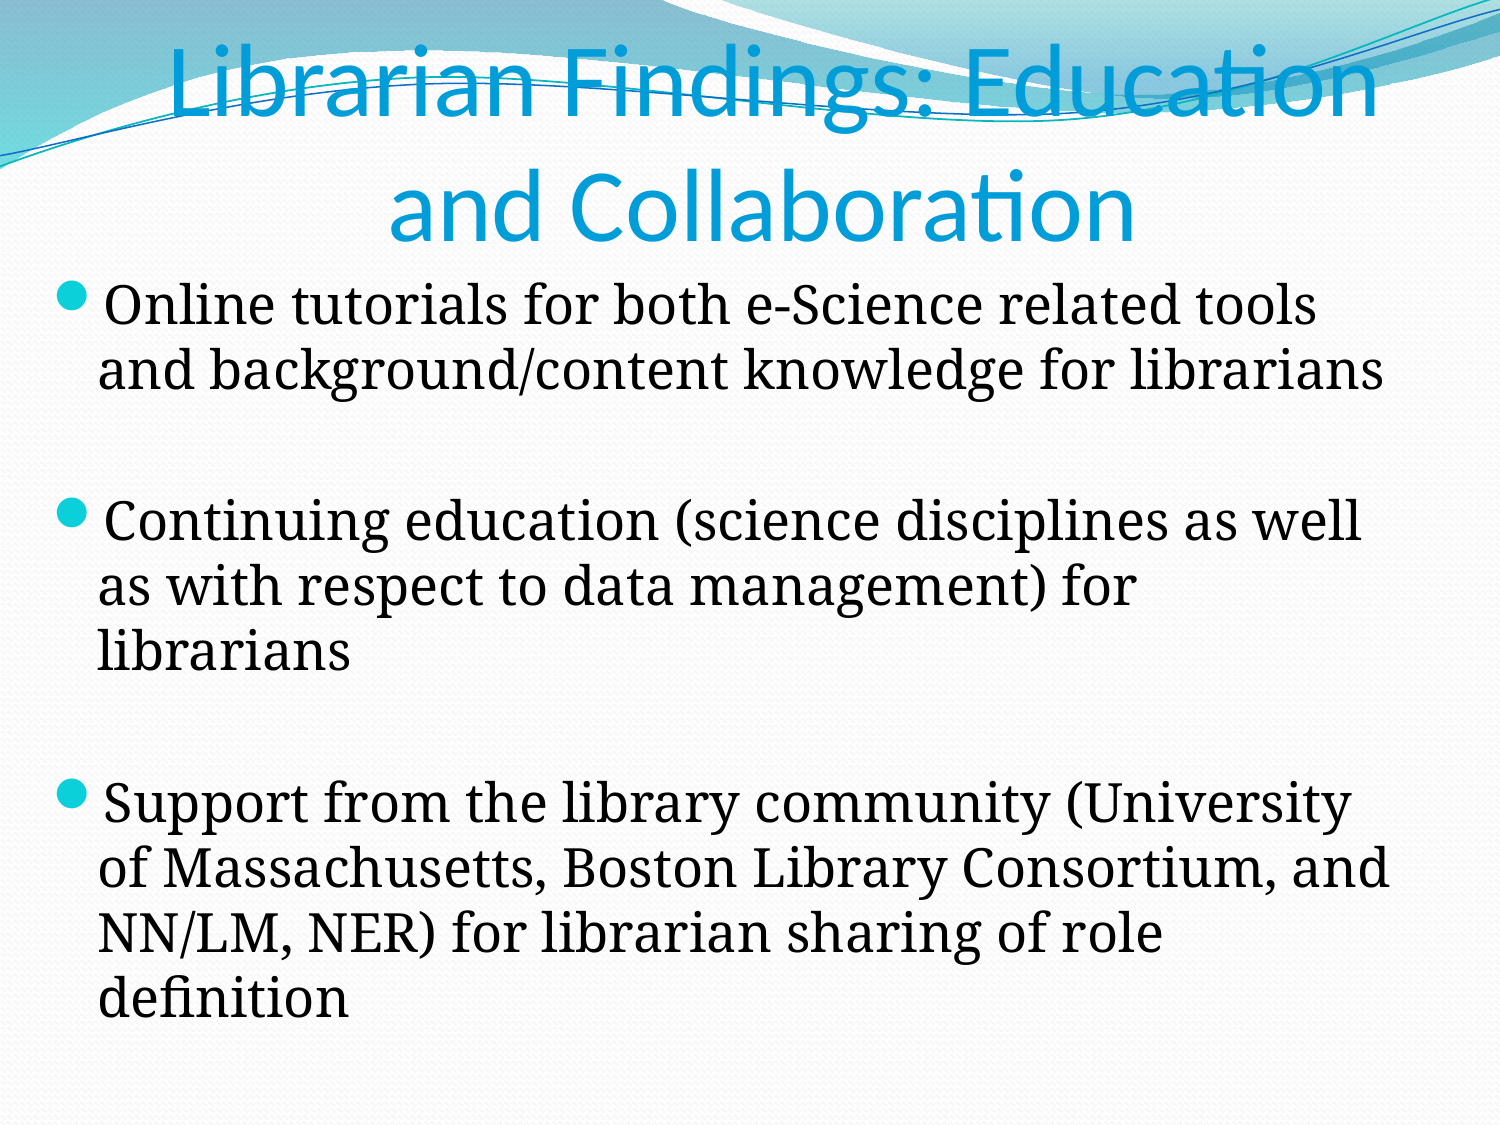

# Librarian Findings: Education and Collaboration
Online tutorials for both e-Science related tools and background/content knowledge for librarians

Continuing education (science disciplines as well as with respect to data management) for librarians

Support from the library community (University of Massachusetts, Boston Library Consortium, and NN/LM, NER) for librarian sharing of role definition

                 Source: JMLA 99(2):153-56, Apr 2011